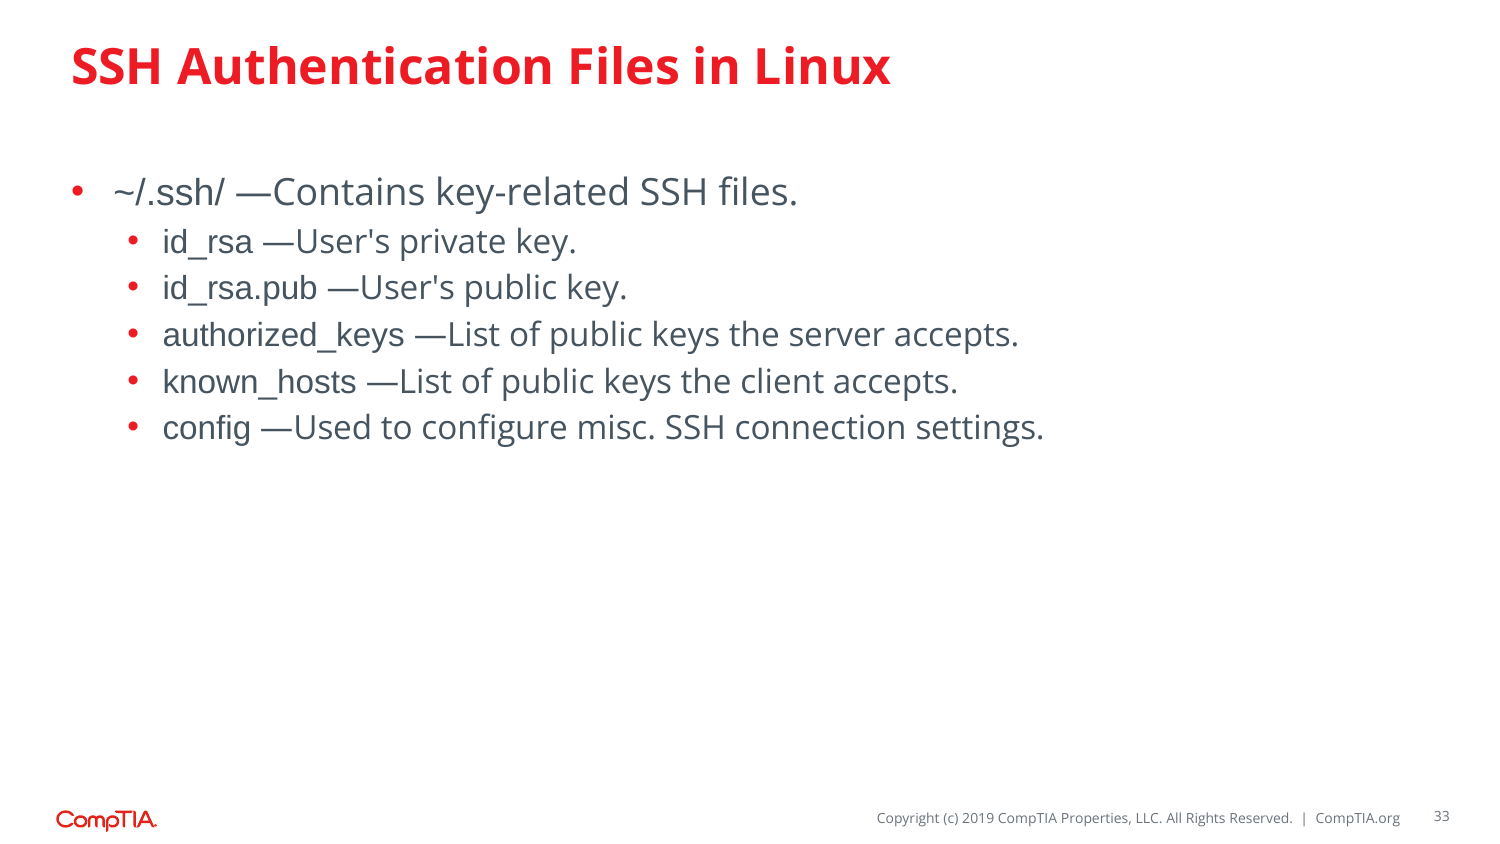

# SSH Authentication Files in Linux
~/.ssh/ —Contains key-related SSH files.
id_rsa —User's private key.
id_rsa.pub —User's public key.
authorized_keys —List of public keys the server accepts.
known_hosts —List of public keys the client accepts.
config —Used to configure misc. SSH connection settings.
33